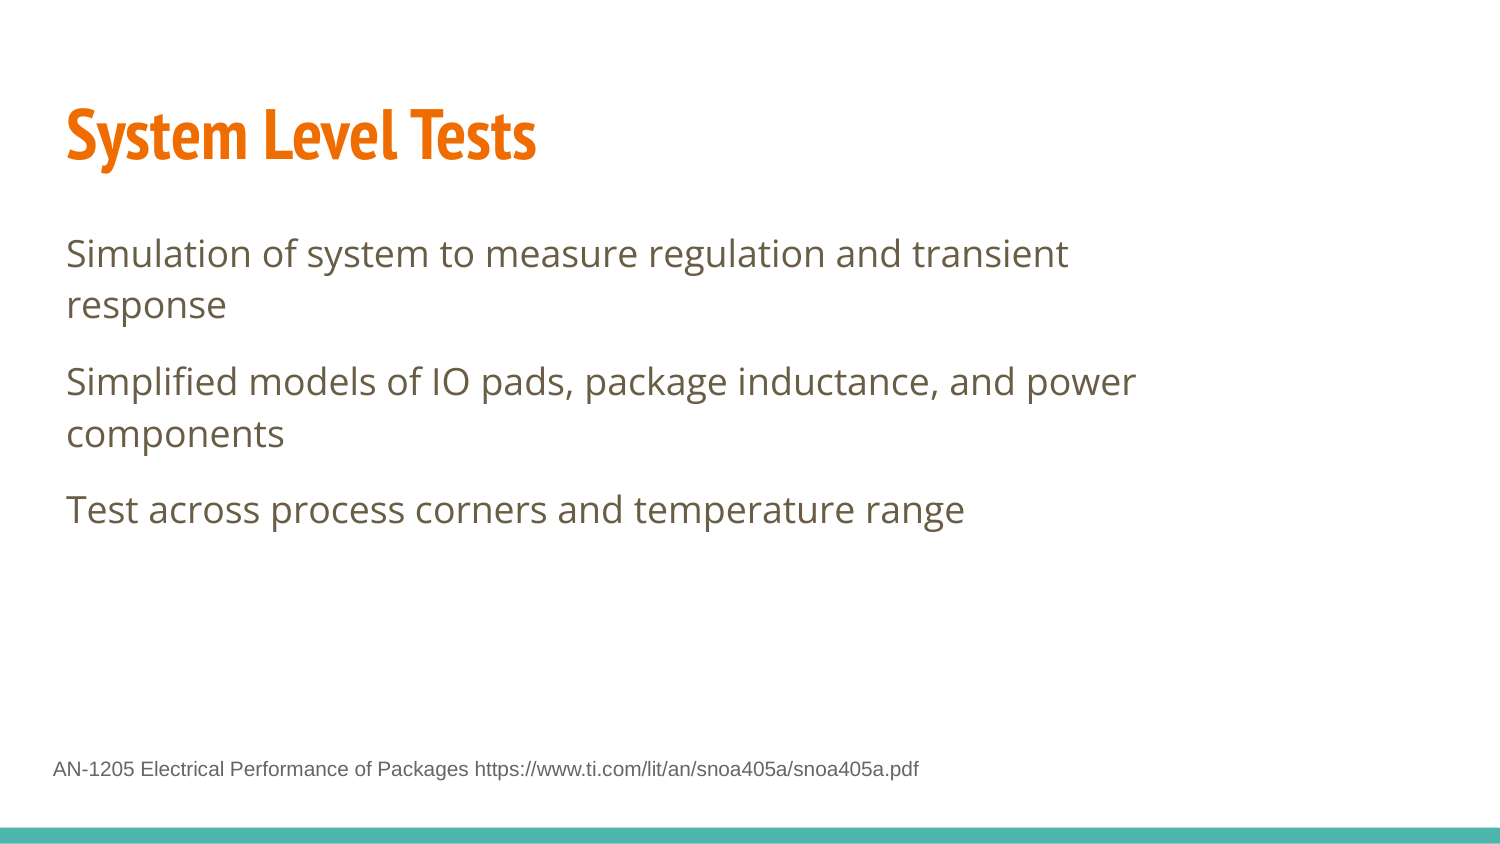

# System Level Tests
Simulation of system to measure regulation and transient response
Simplified models of IO pads, package inductance, and power components
Test across process corners and temperature range

AN-1205 Electrical Performance of Packages https://www.ti.com/lit/an/snoa405a/snoa405a.pdf